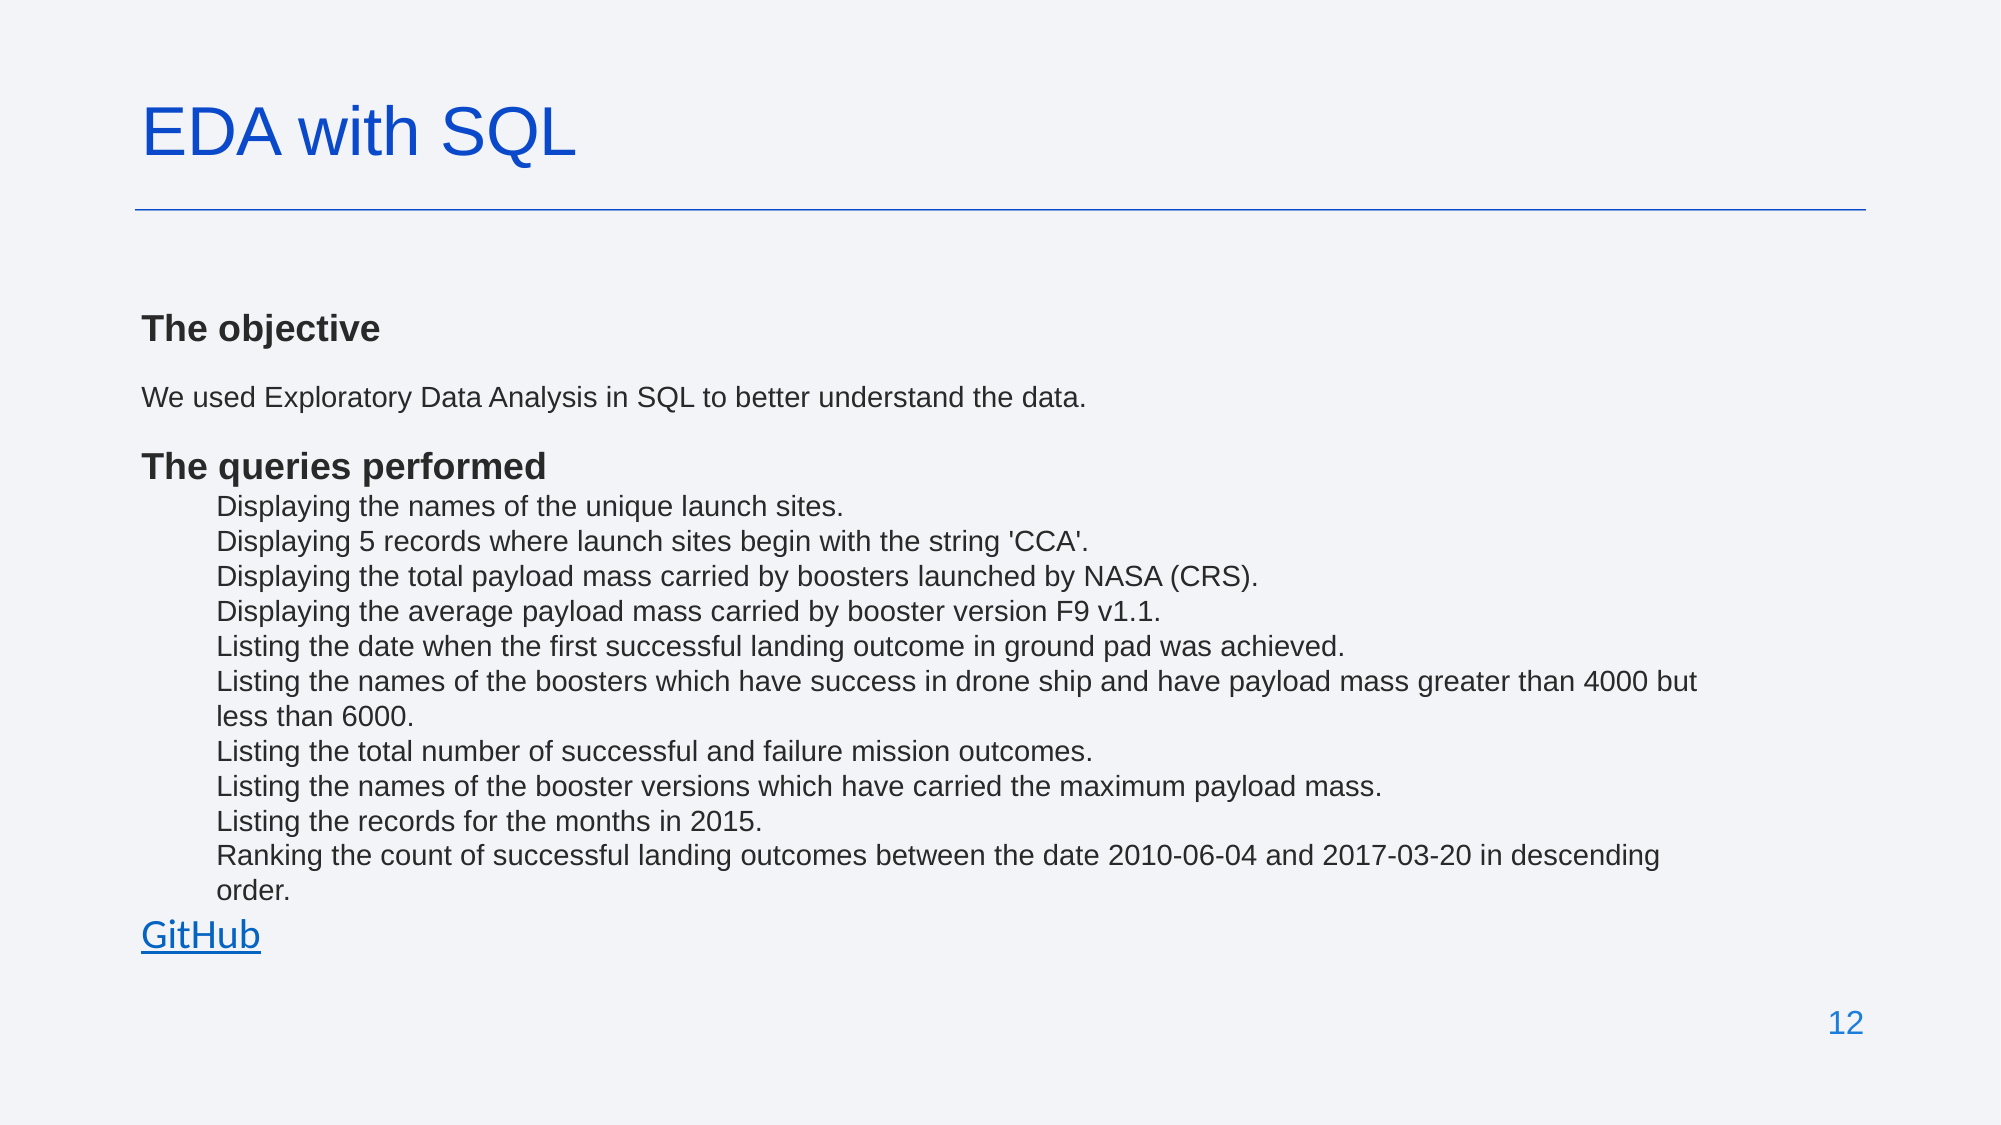

EDA with SQL
The objective
We used Exploratory Data Analysis in SQL to better understand the data.
The queries performed
Displaying the names of the unique launch sites.
Displaying 5 records where launch sites begin with the string 'CCA'.
Displaying the total payload mass carried by boosters launched by NASA (CRS).
Displaying the average payload mass carried by booster version F9 v1.1.
Listing the date when the first successful landing outcome in ground pad was achieved.
Listing the names of the boosters which have success in drone ship and have payload mass greater than 4000 but less than 6000.
Listing the total number of successful and failure mission outcomes.
Listing the names of the booster versions which have carried the maximum payload mass.
Listing the records for the months in 2015.
Ranking the count of successful landing outcomes between the date 2010-06-04 and 2017-03-20 in descending order.
GitHub

12